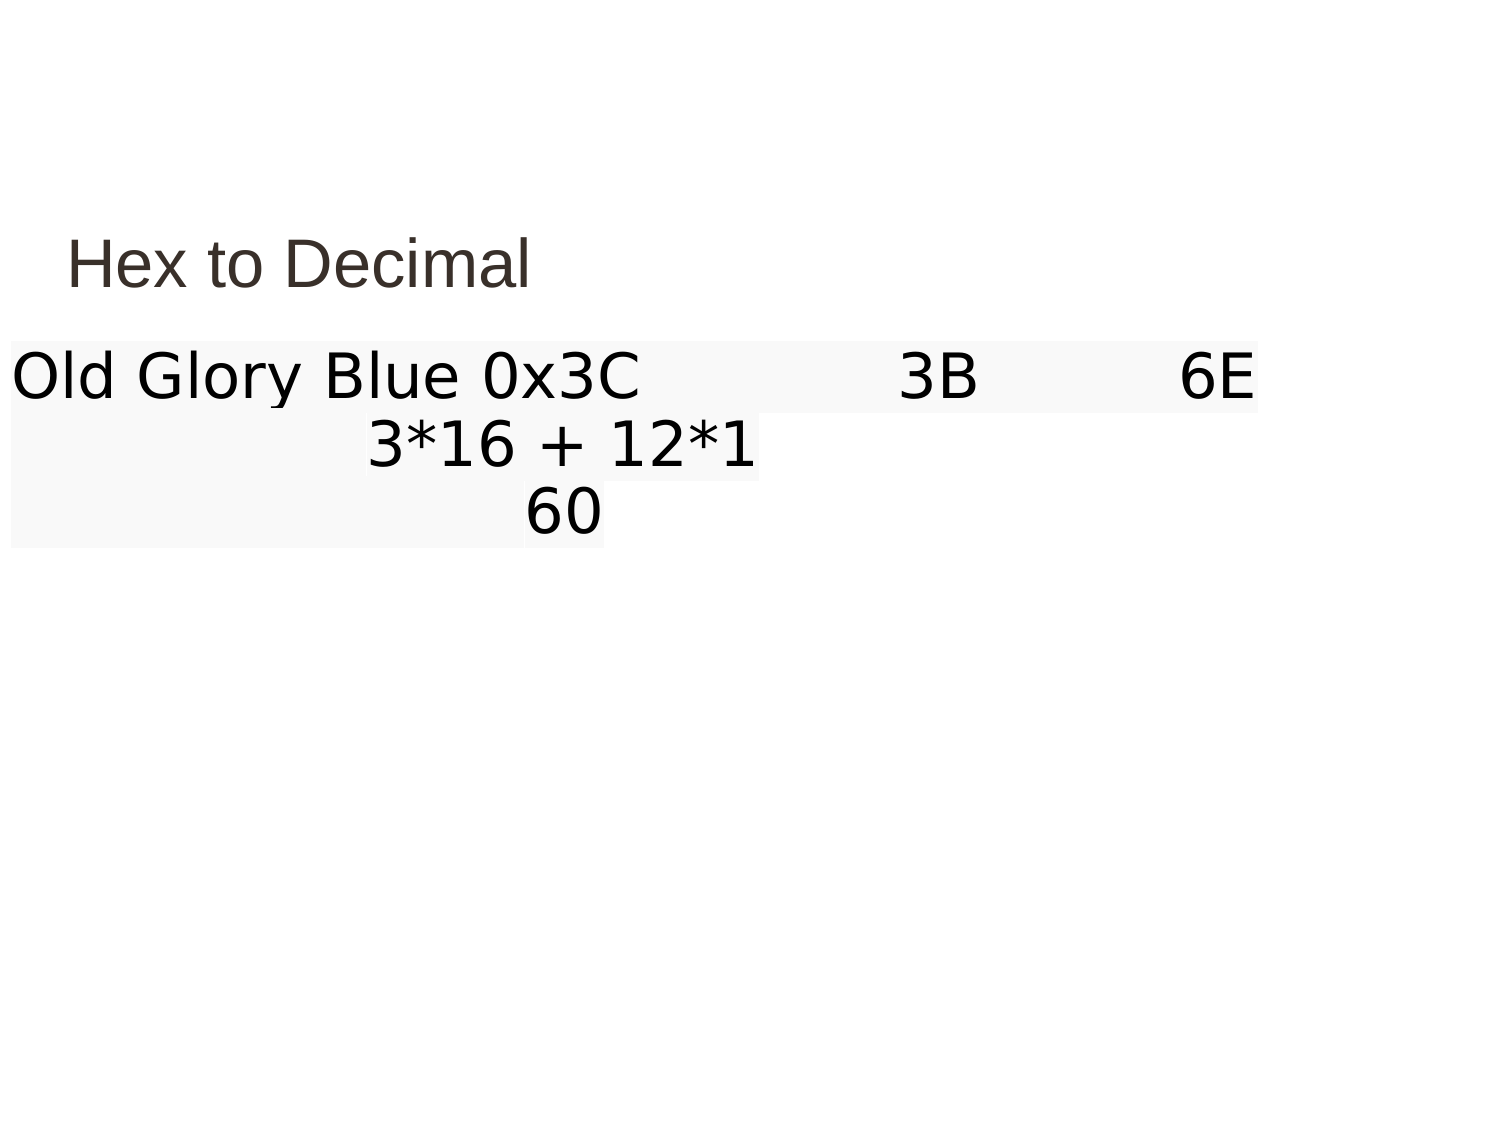

# Hex to Decimal
Old Glory Blue 0x3C             3B          6E
                  3*16 + 12*1
                          60